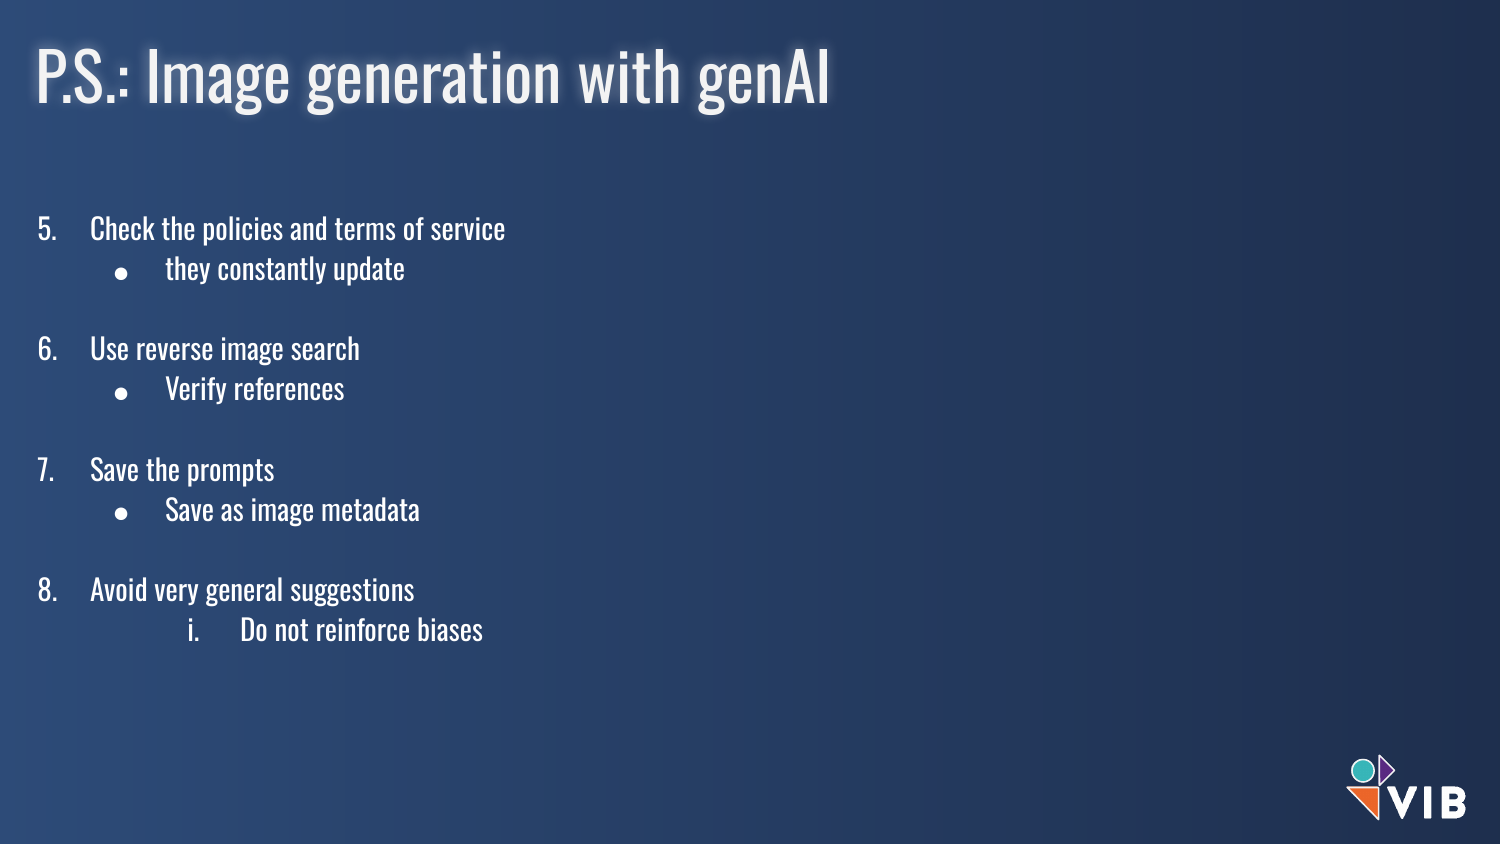

P.S.: Image generation with genAI
Check the policies and terms of service
they constantly update
Use reverse image search
Verify references
Save the prompts
Save as image metadata
Avoid very general suggestions
Do not reinforce biases